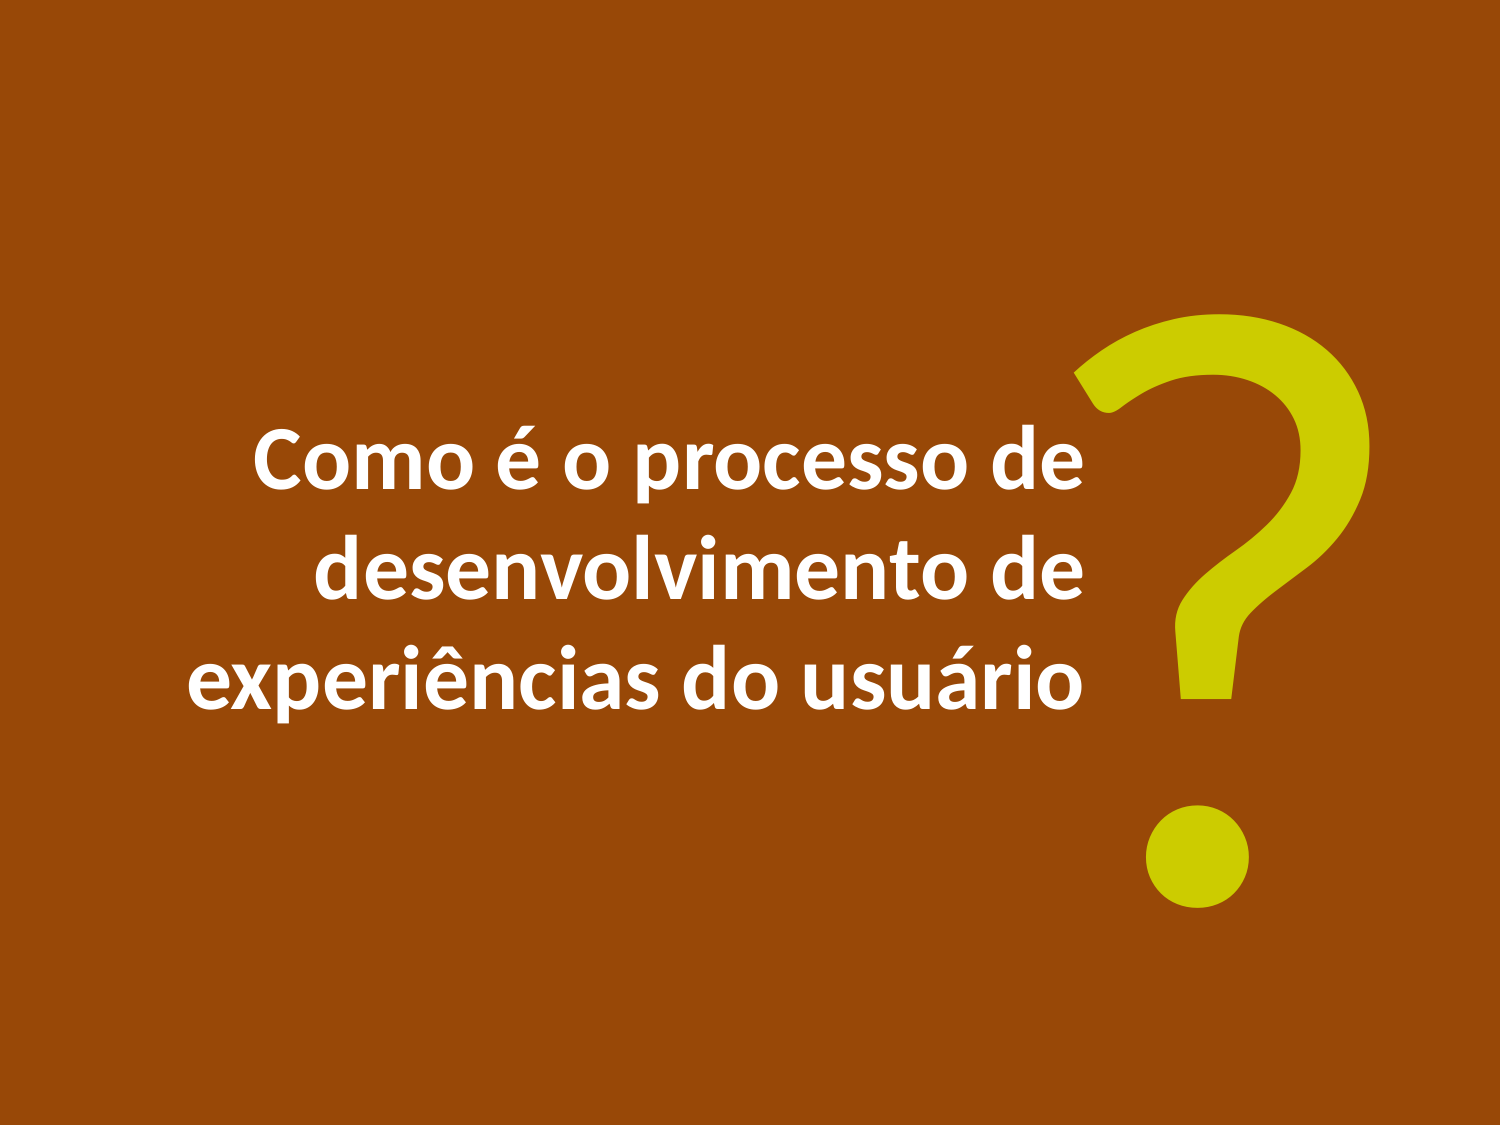

?
# Como é o processo de desenvolvimento de experiências do usuário